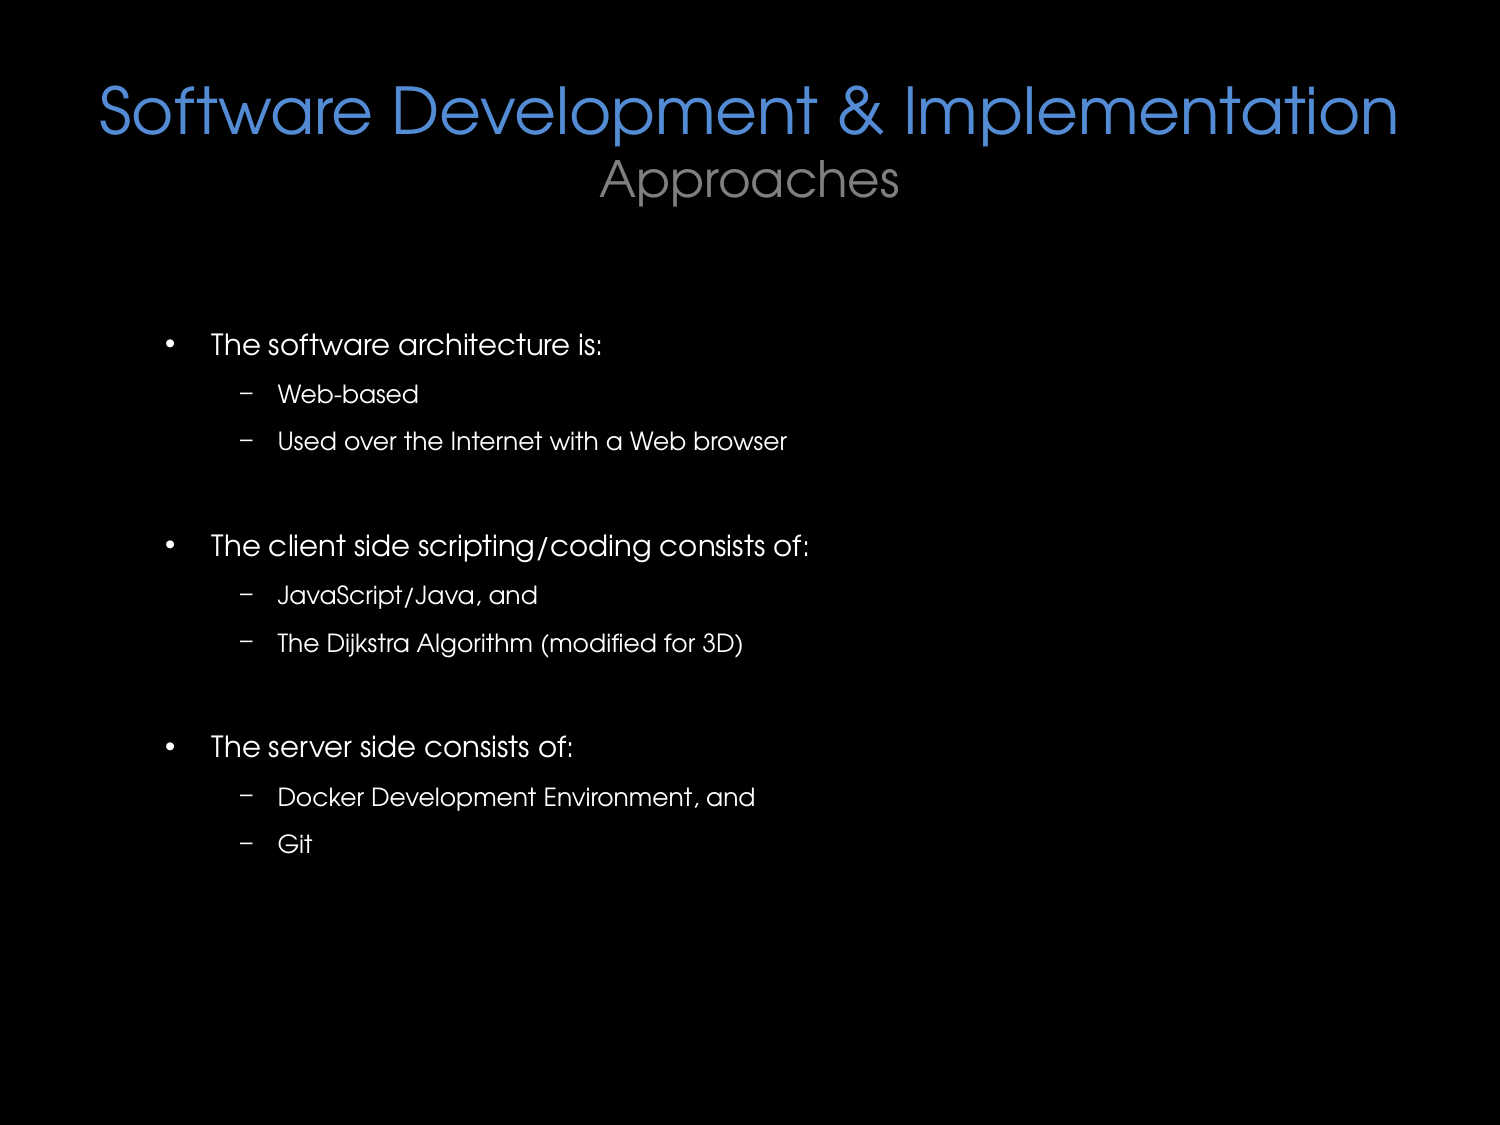

# Software Development & Implementation Approaches
The software architecture is:
Web-based
Used over the Internet with a Web browser

The client side scripting/coding consists of:
JavaScript/Java, and
The Dijkstra Algorithm (modified for 3D)

The server side consists of:
Docker Development Environment, and
Git